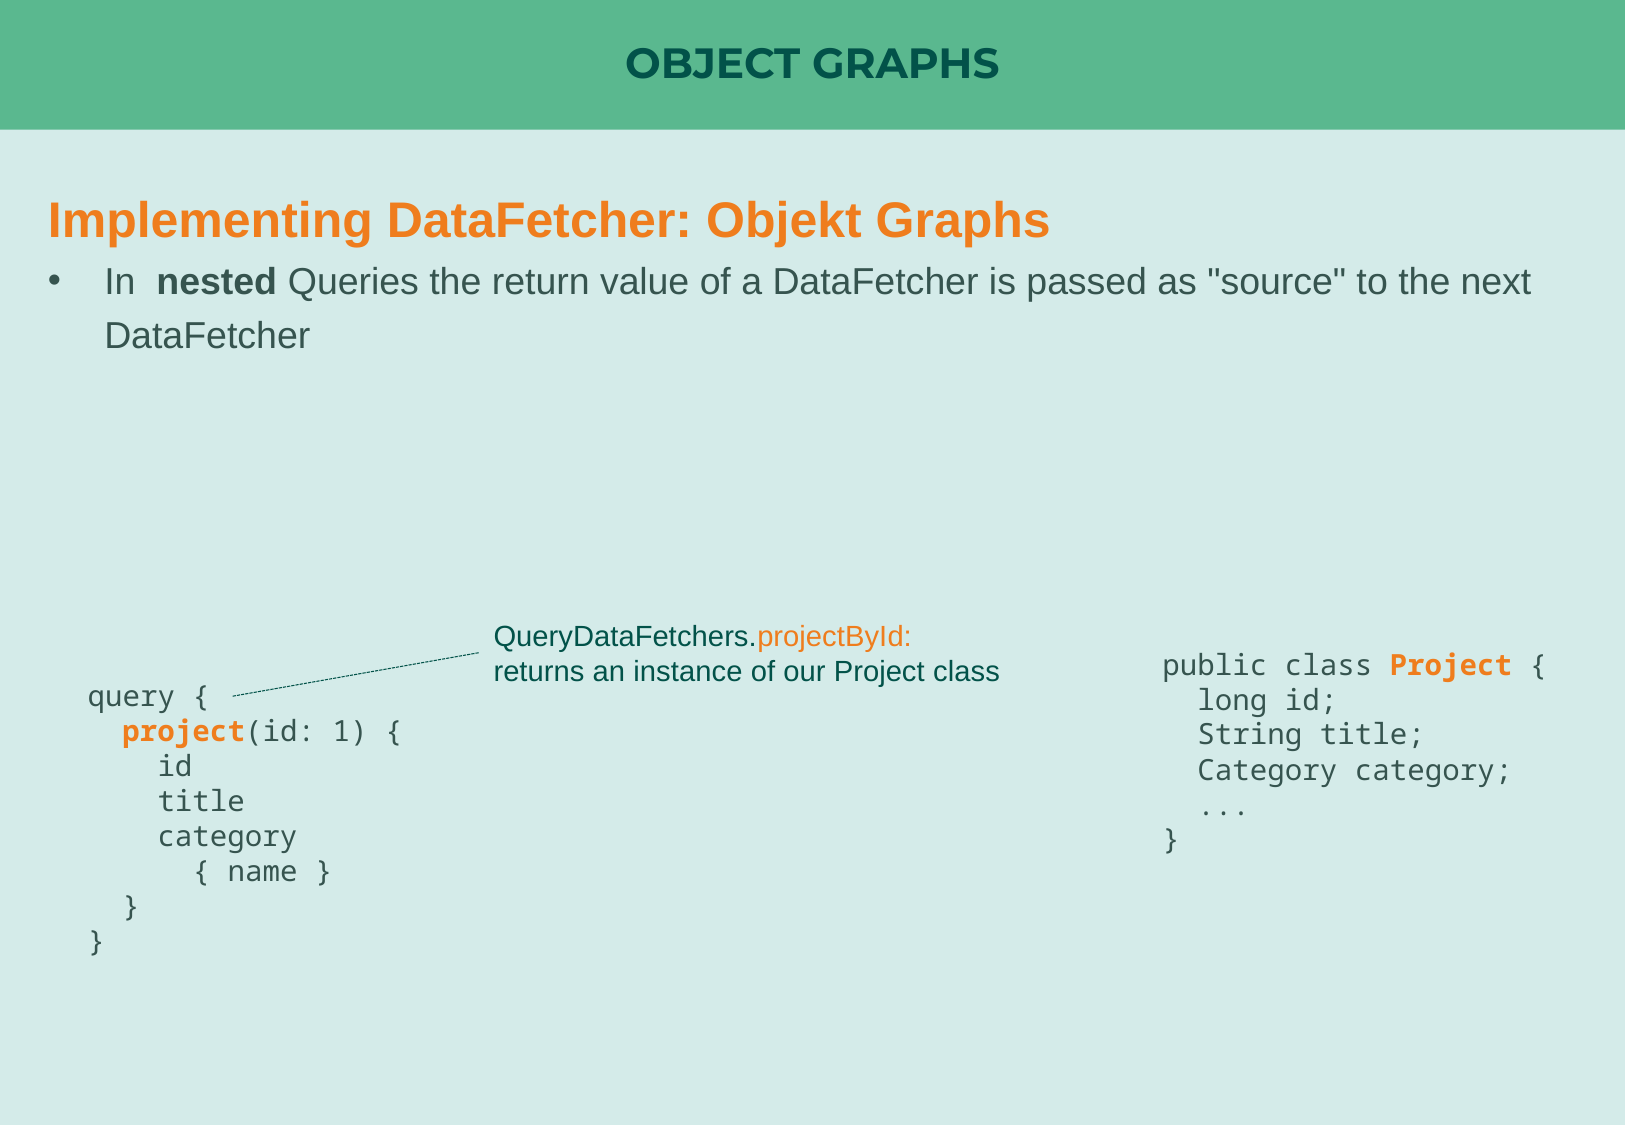

# Object GraphS
Implementing DataFetcher: Objekt Graphs
In  nested Queries the return value of a DataFetcher is passed as "source" to the next DataFetcher

QueryDataFetchers.projectById:
returns an instance of our Project class
public class Project {
  long id;
  String title;
  Category category;
  ...
}

query {
  project(id: 1) {
    id
    title
    category
      { name }
  }
}